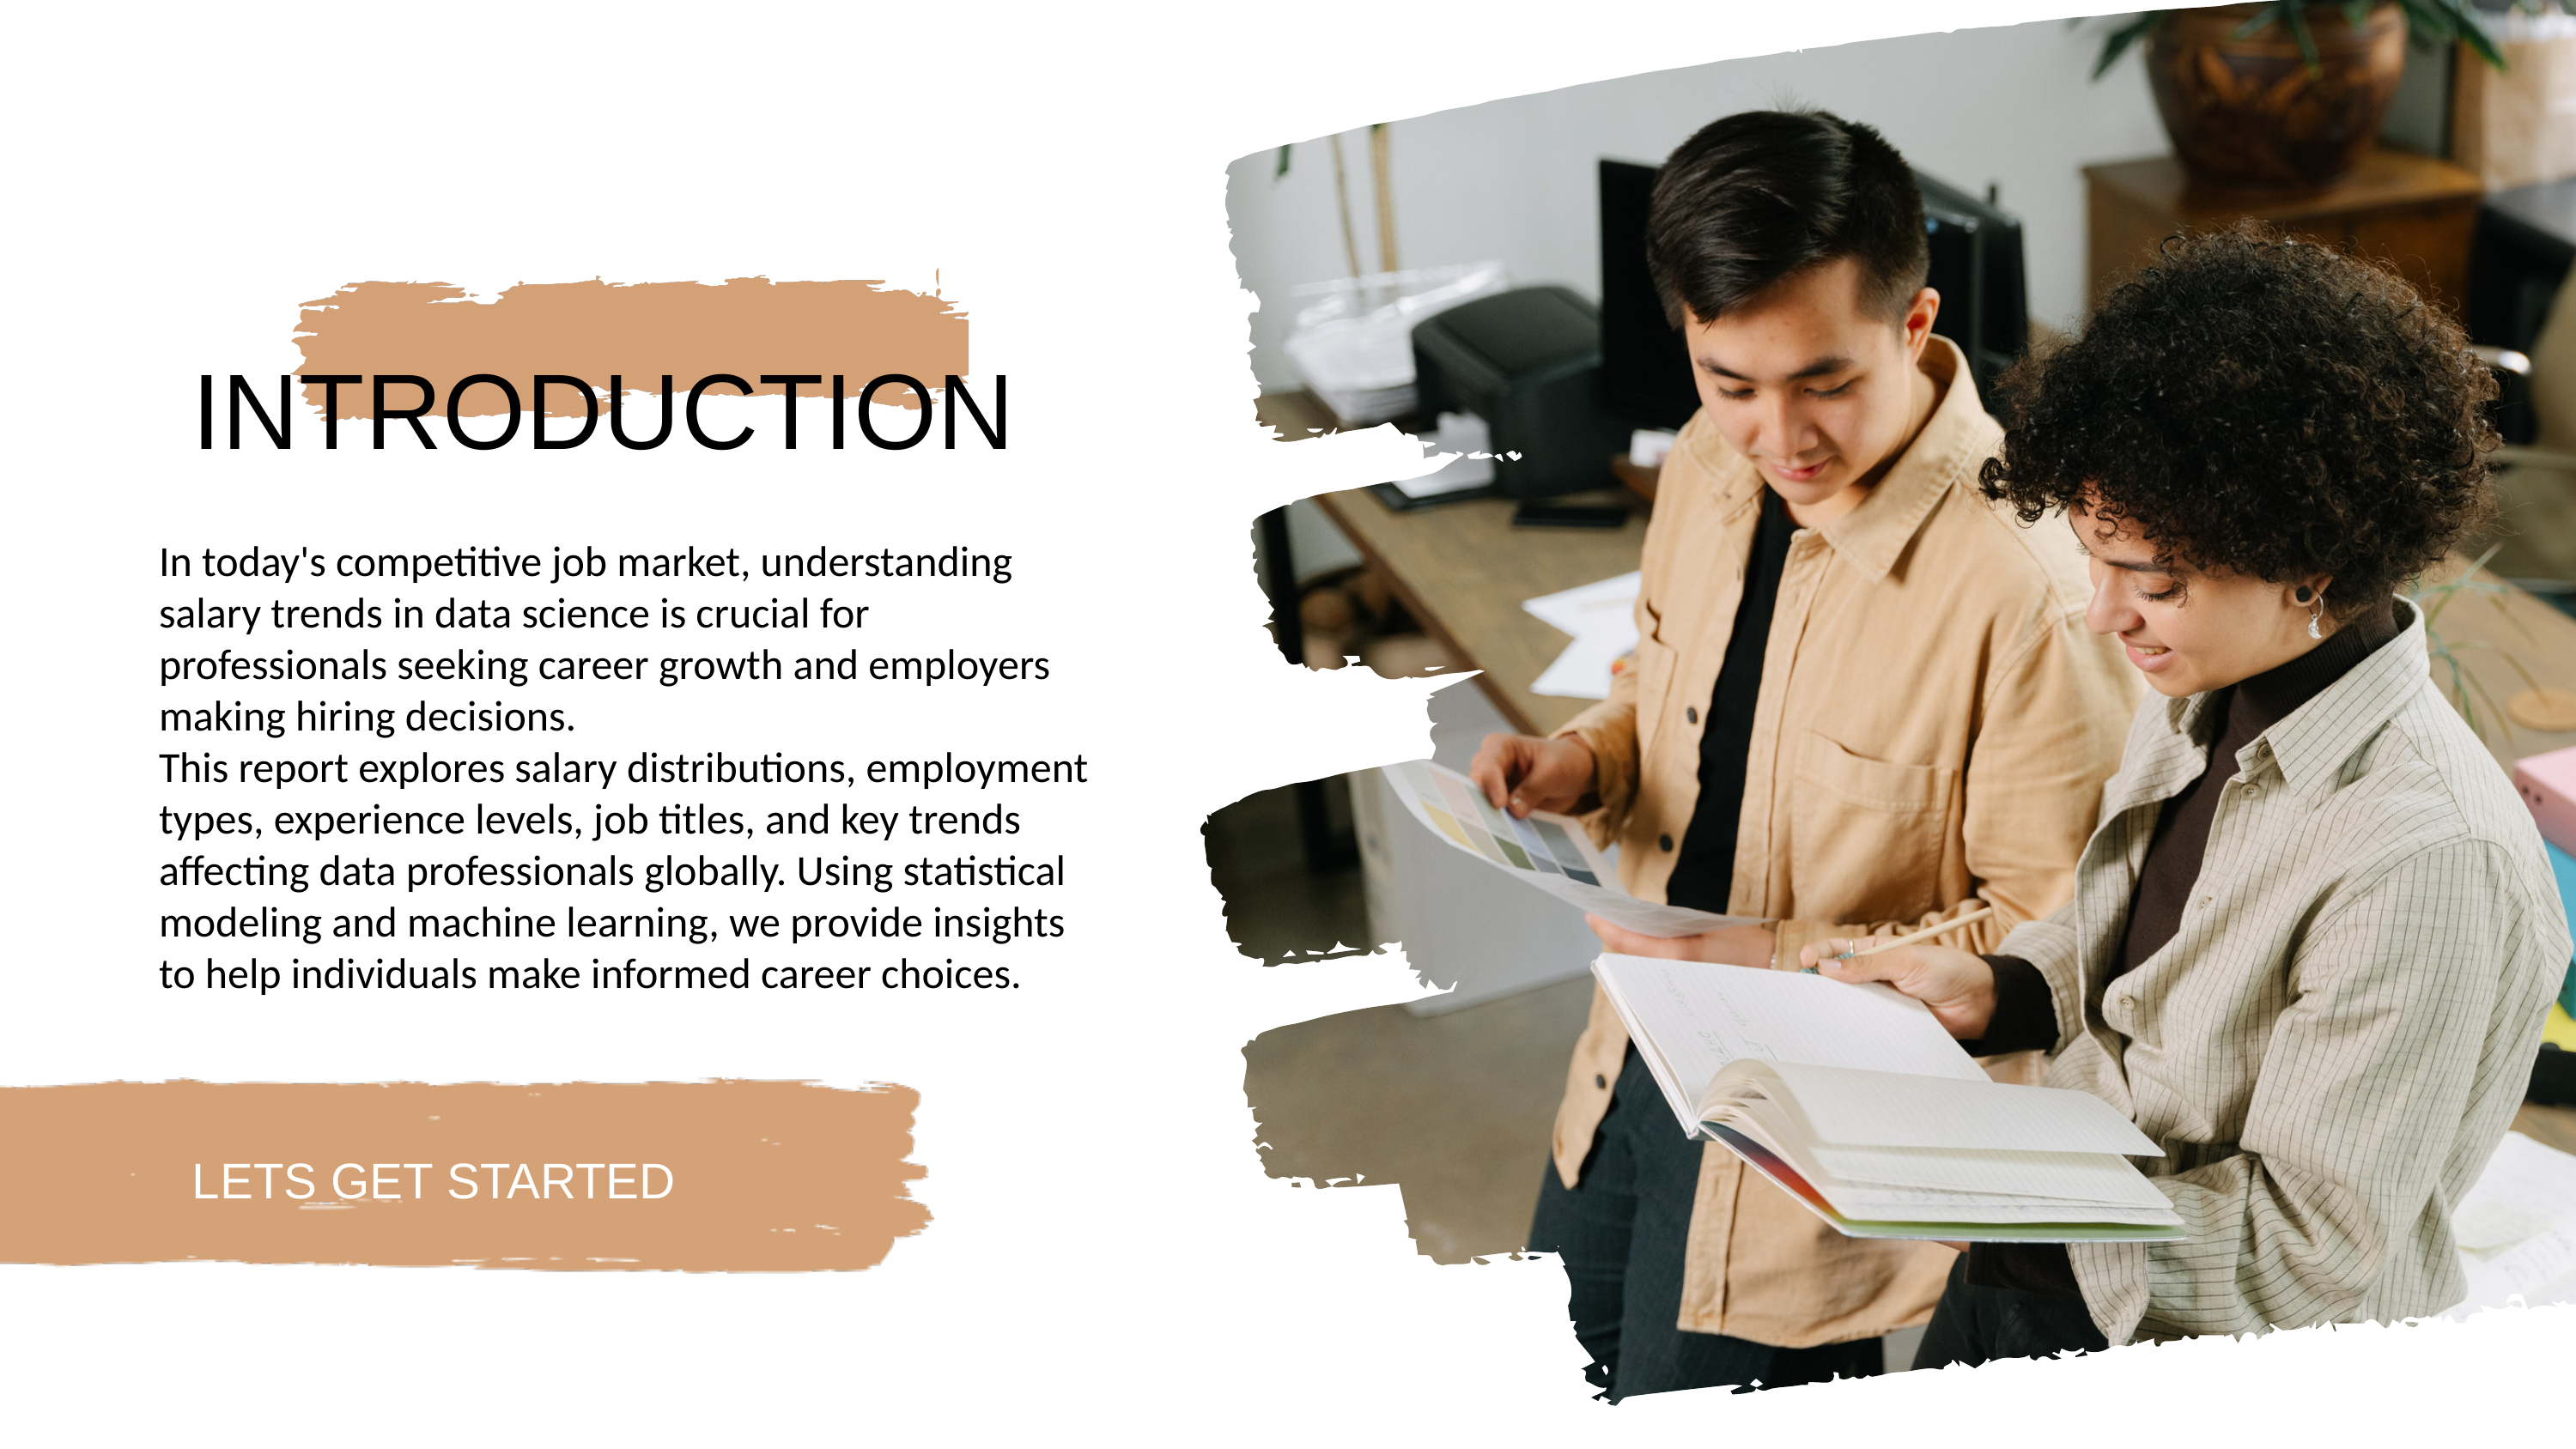

INTRODUCTION
In today's competitive job market, understanding salary trends in data science is crucial for professionals seeking career growth and employers making hiring decisions.
This report explores salary distributions, employment types, experience levels, job titles, and key trends affecting data professionals globally. Using statistical modeling and machine learning, we provide insights to help individuals make informed career choices.

LETS GET STARTED